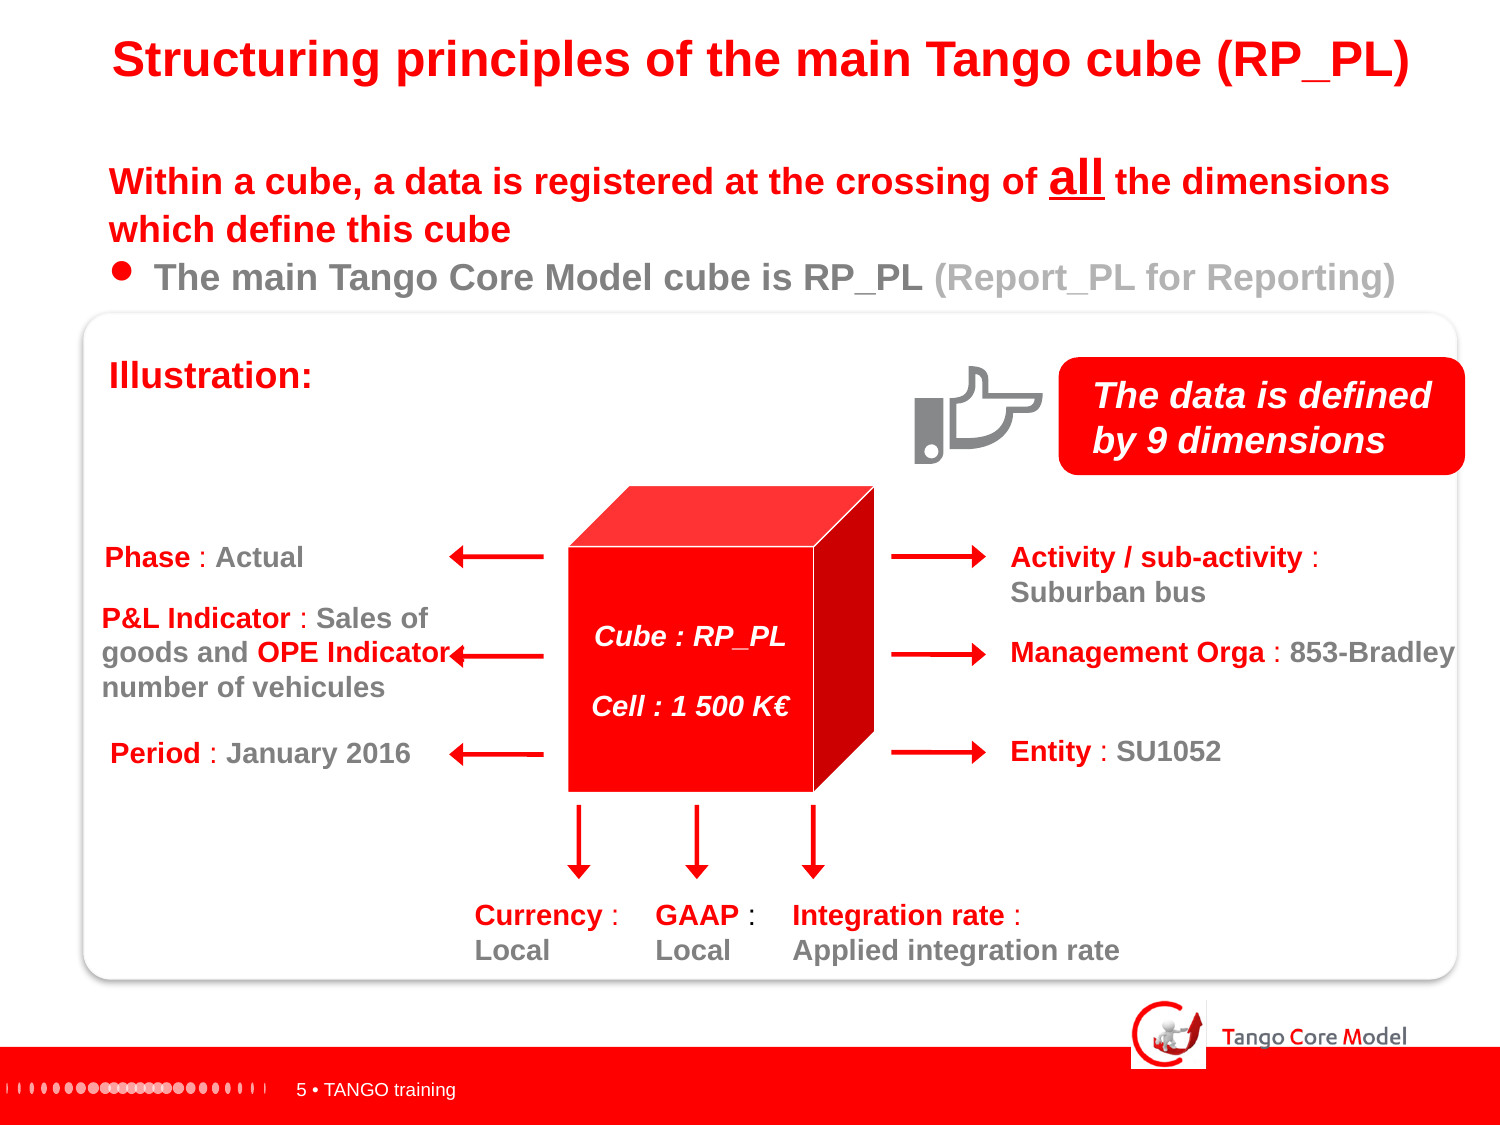

Structuring principles of the main Tango cube (RP_PL)
Within a cube, a data is registered at the crossing of all the dimensions which define this cube
The main Tango Core Model cube is RP_PL (Report_PL for Reporting)

Illustration:

The data is defined by 9 dimensions

Cube : RP_PL

Cell : 1 500 K€
Phase : Actual
Activity / sub-activity :
Suburban bus

P&L Indicator : Sales of
goods and OPE Indicator :
number of vehicules
Management Orga : 853-Bradley

Entity : SU1052
Period : January 2016

Currency :
Local
GAAP :
Local
Integration rate :
Applied integration rate
5 •
 TANGO training